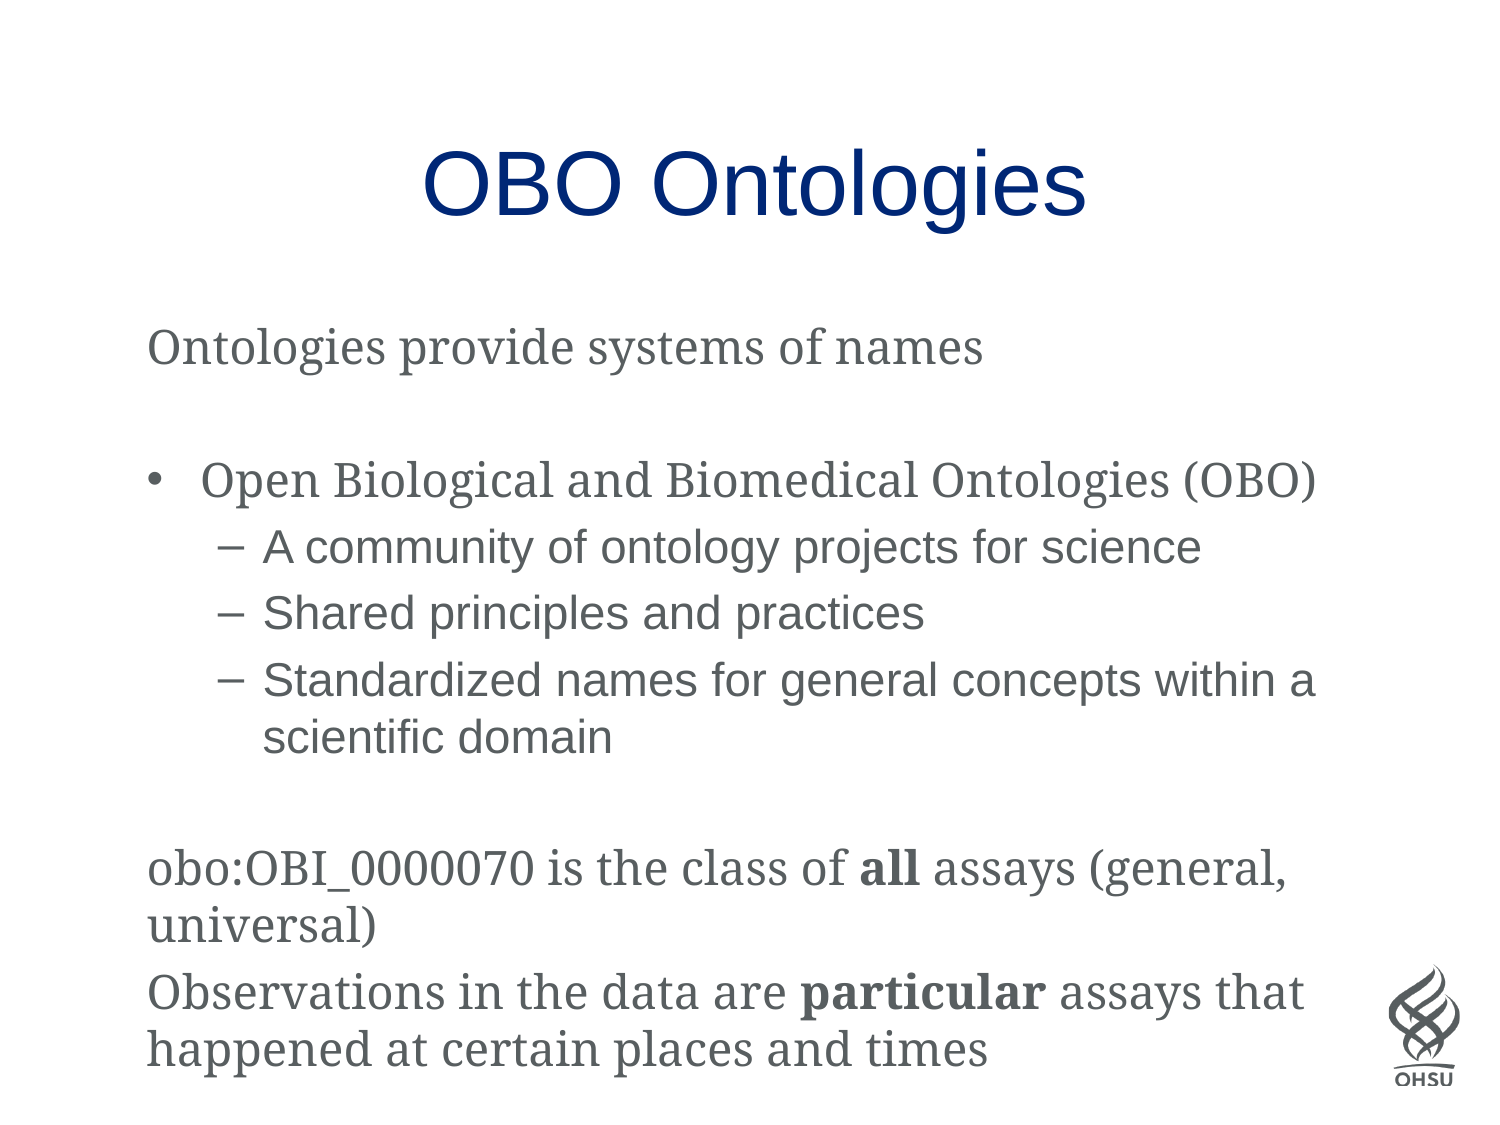

# OBO Ontologies
Ontologies provide systems of names

Open Biological and Biomedical Ontologies (OBO)
A community of ontology projects for science
Shared principles and practices
Standardized names for general concepts within a scientific domain

obo:OBI_0000070 is the class of all assays (general, universal)
Observations in the data are particular assays that happened at certain places and times